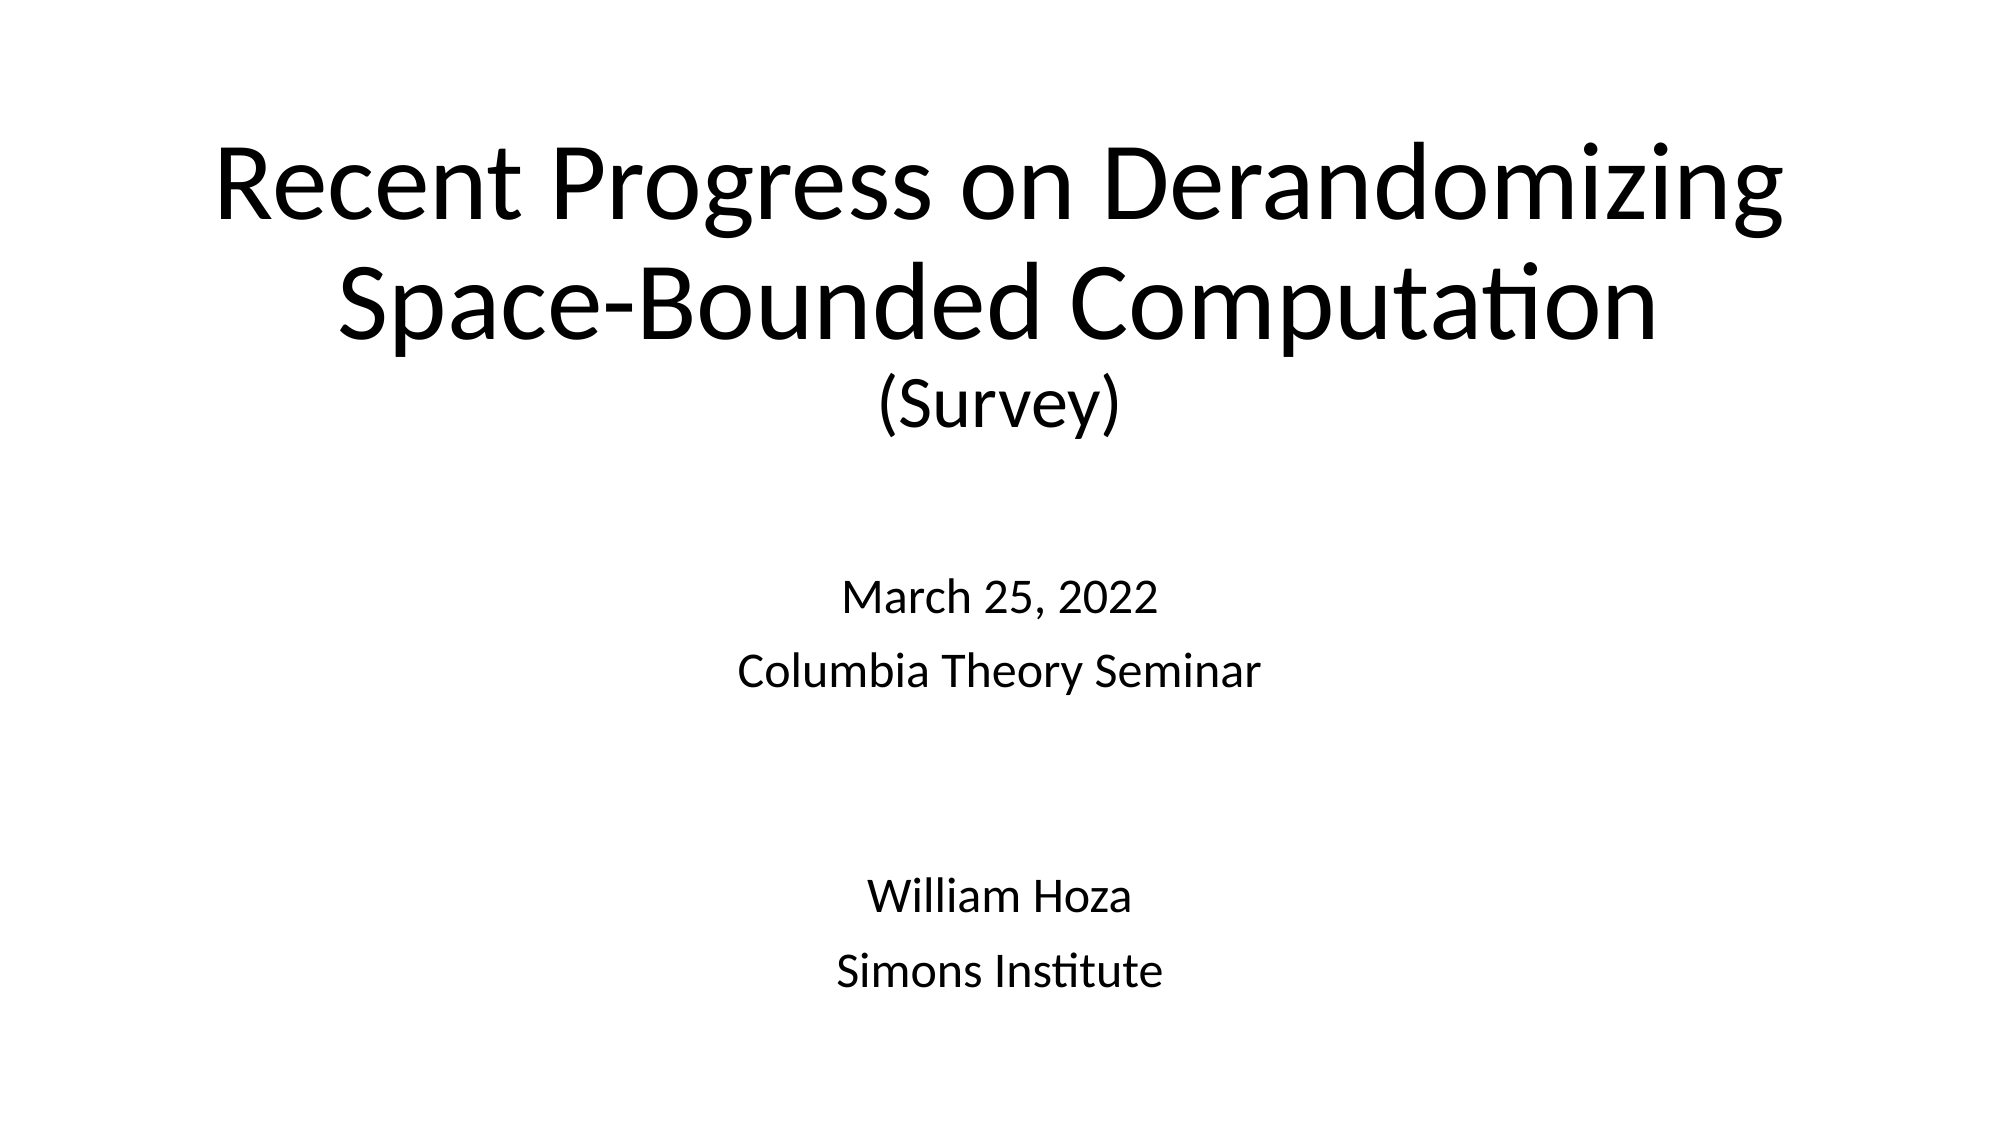

# Recent Progress on Derandomizing Space-Bounded Computation (Survey)
March 25, 2022
Columbia Theory Seminar

William Hoza
Simons Institute